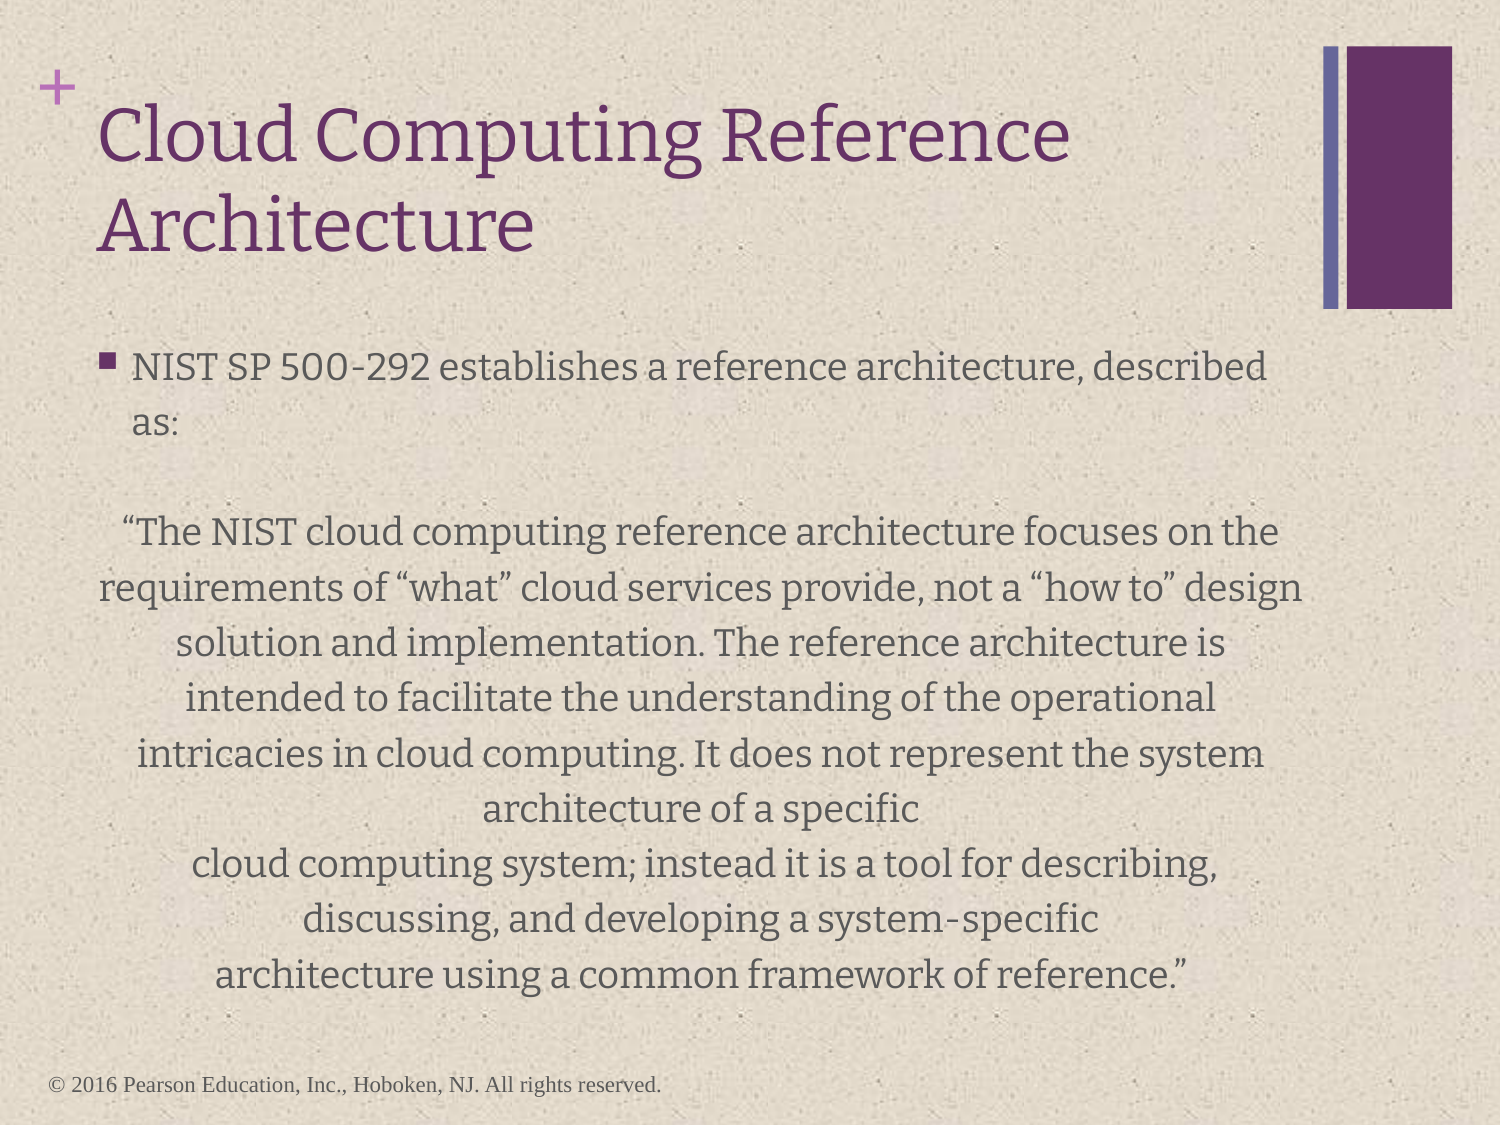

# Cloud Computing Reference Architecture
NIST SP 500-292 establishes a reference architecture, described as:

“The NIST cloud computing reference architecture focuses on the requirements of “what” cloud services provide, not a “how to” design solution and implementation. The reference architecture is intended to facilitate the understanding of the operational intricacies in cloud computing. It does not represent the system architecture of a specific
 cloud computing system; instead it is a tool for describing, discussing, and developing a system-specific
architecture using a common framework of reference.”
© 2016 Pearson Education, Inc., Hoboken, NJ. All rights reserved.